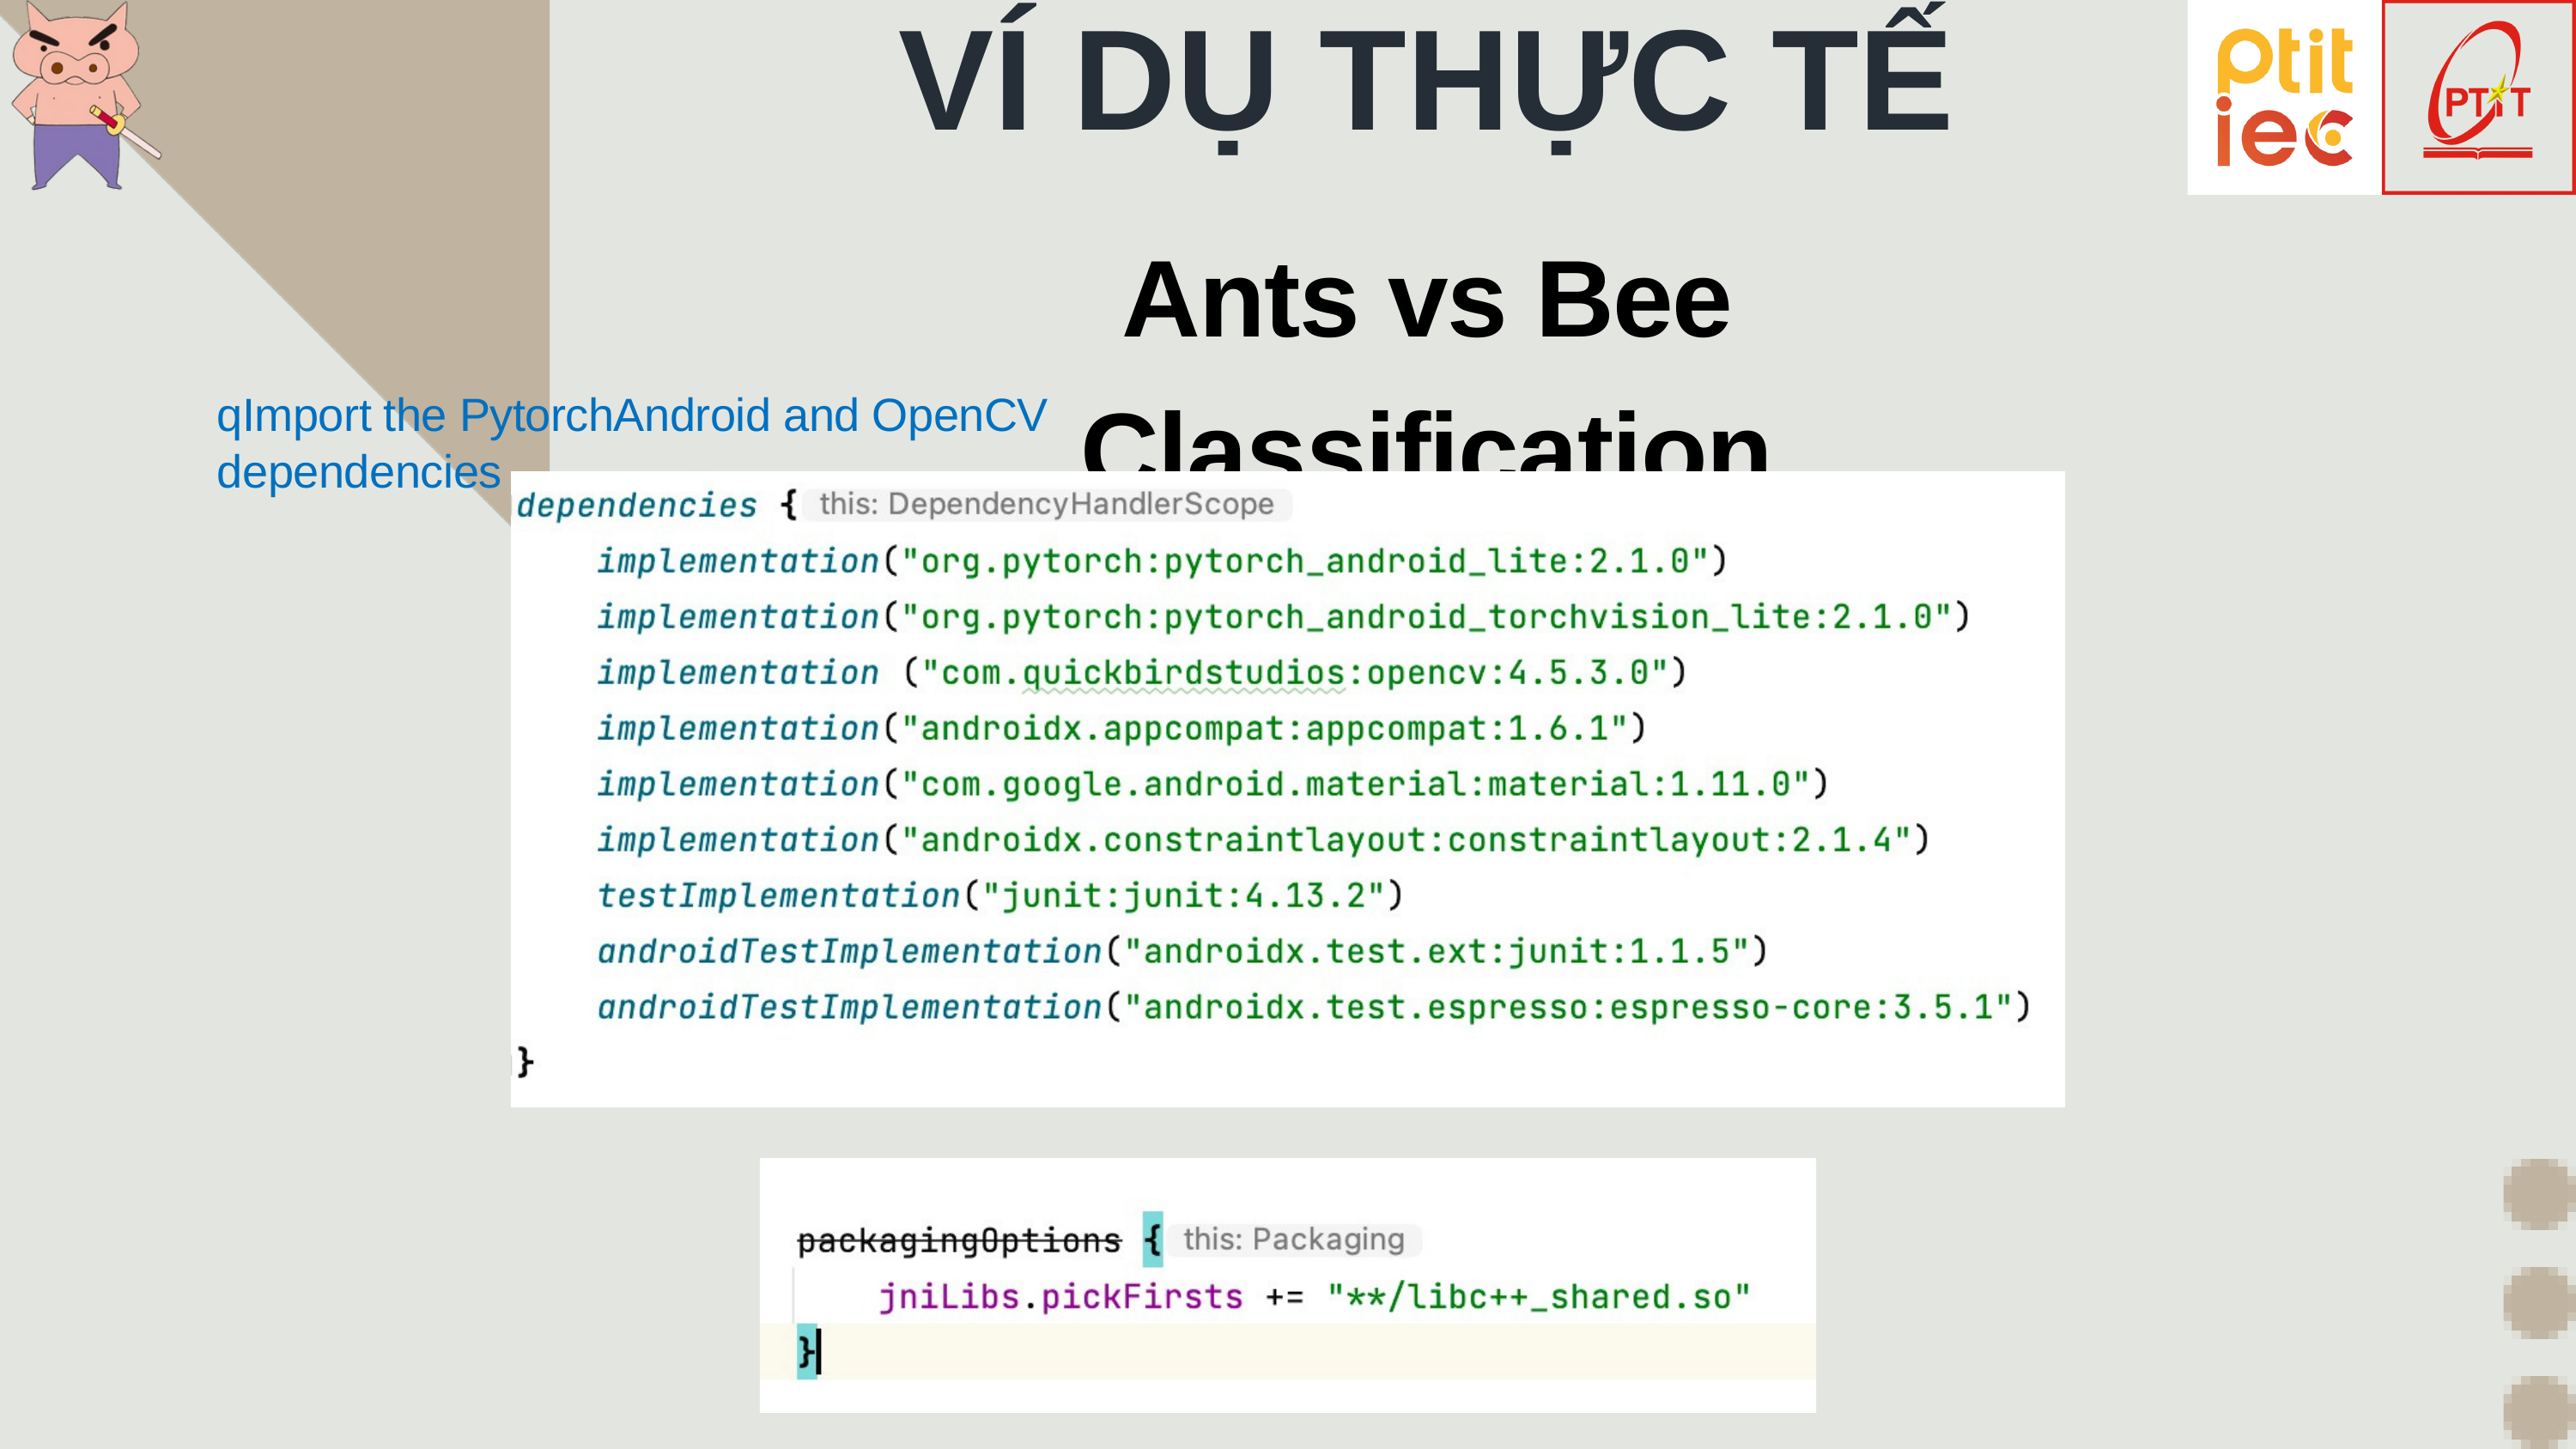

VÍ DỤ THỰC TẾ

Ants vs Bee Classification
qImport the PytorchAndroid and OpenCV dependencies